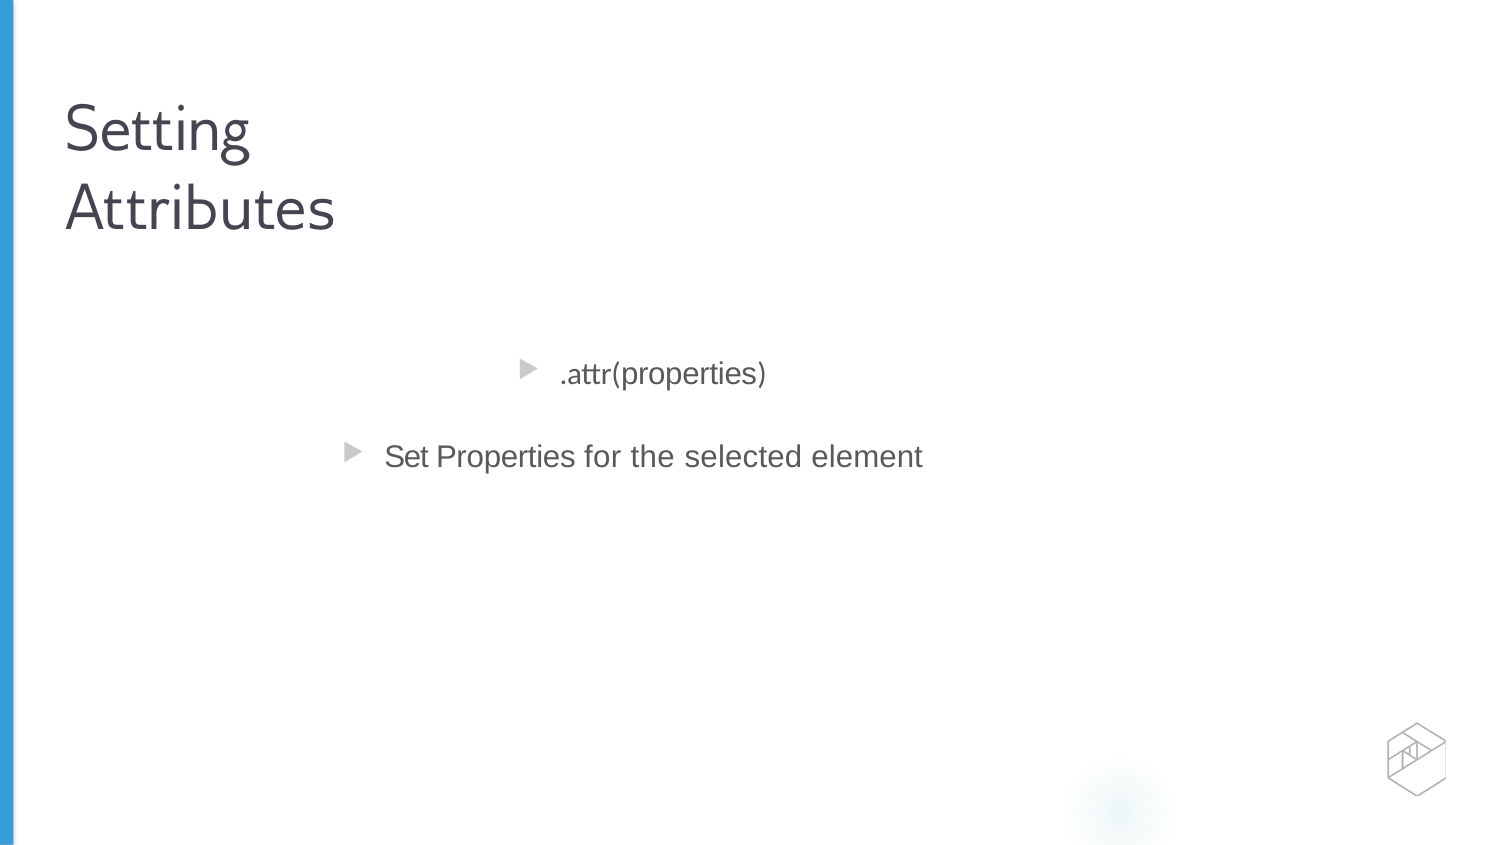

# Setting Attributes
.attr(properties)
Set Properties for the selected element